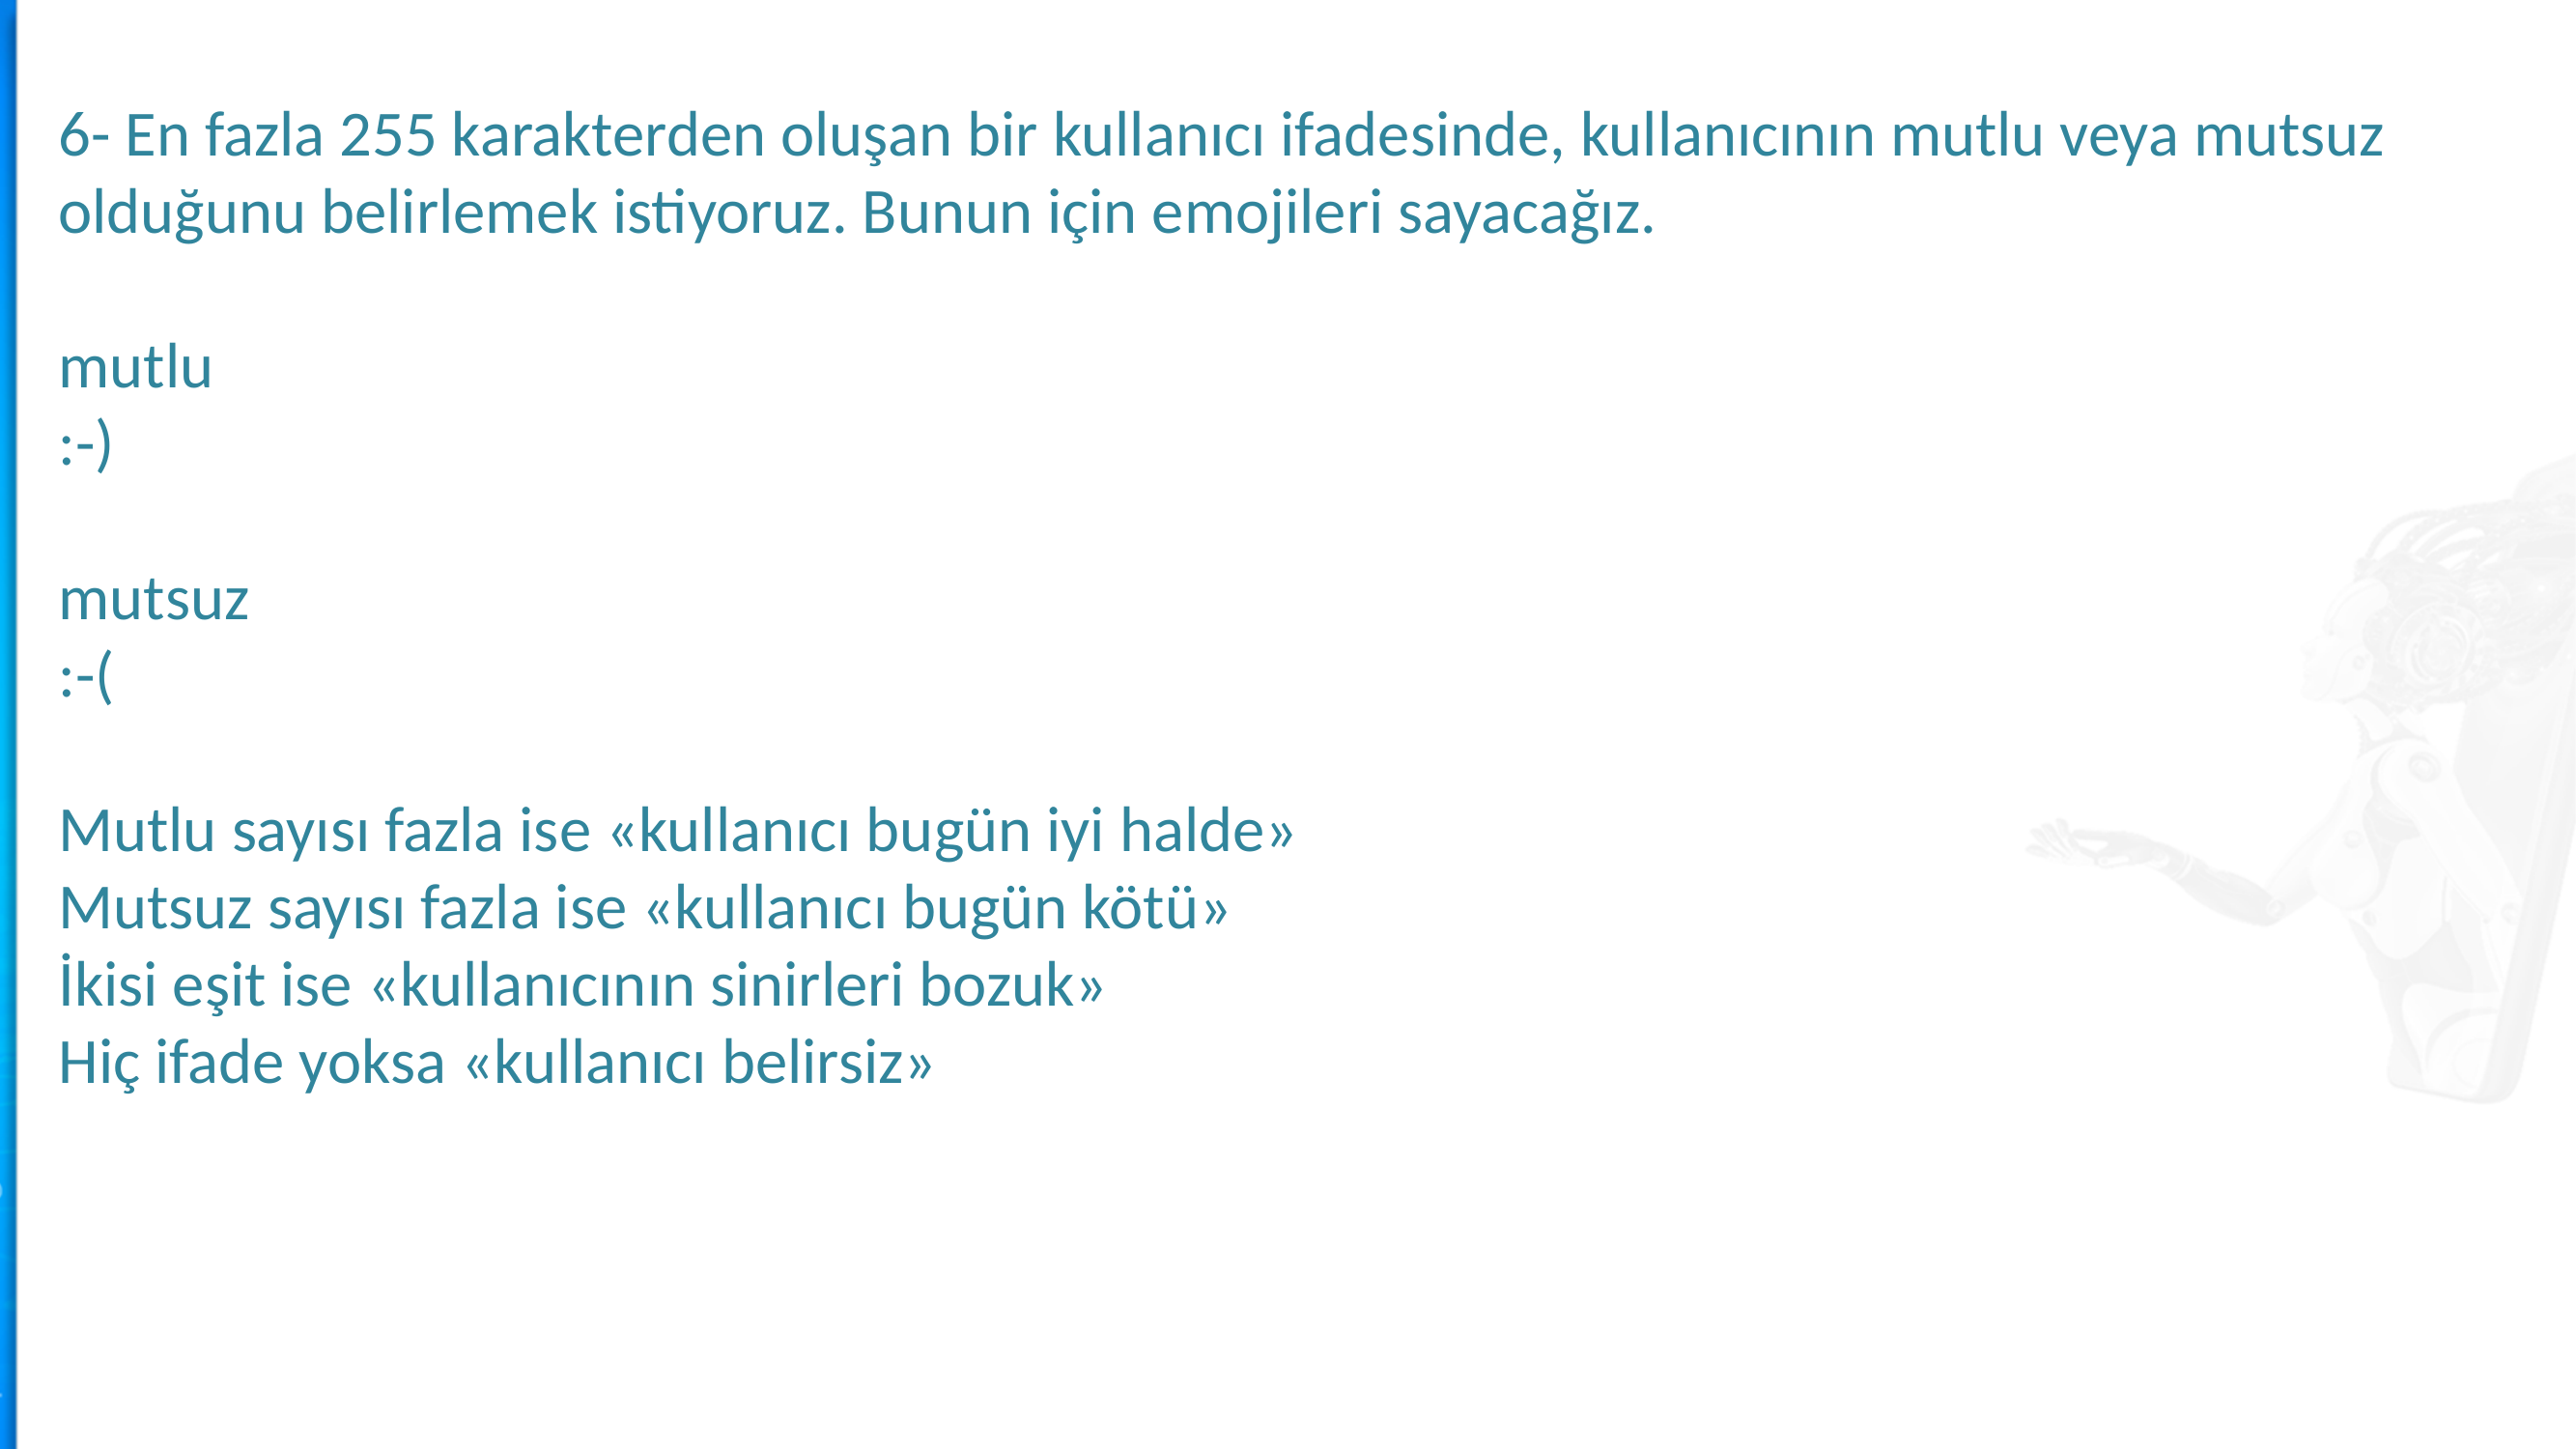

6- En fazla 255 karakterden oluşan bir kullanıcı ifadesinde, kullanıcının mutlu veya mutsuz olduğunu belirlemek istiyoruz. Bunun için emojileri sayacağız.

mutlu
:-)

mutsuz
:-(

Mutlu sayısı fazla ise «kullanıcı bugün iyi halde»
Mutsuz sayısı fazla ise «kullanıcı bugün kötü»
İkisi eşit ise «kullanıcının sinirleri bozuk»
Hiç ifade yoksa «kullanıcı belirsiz»